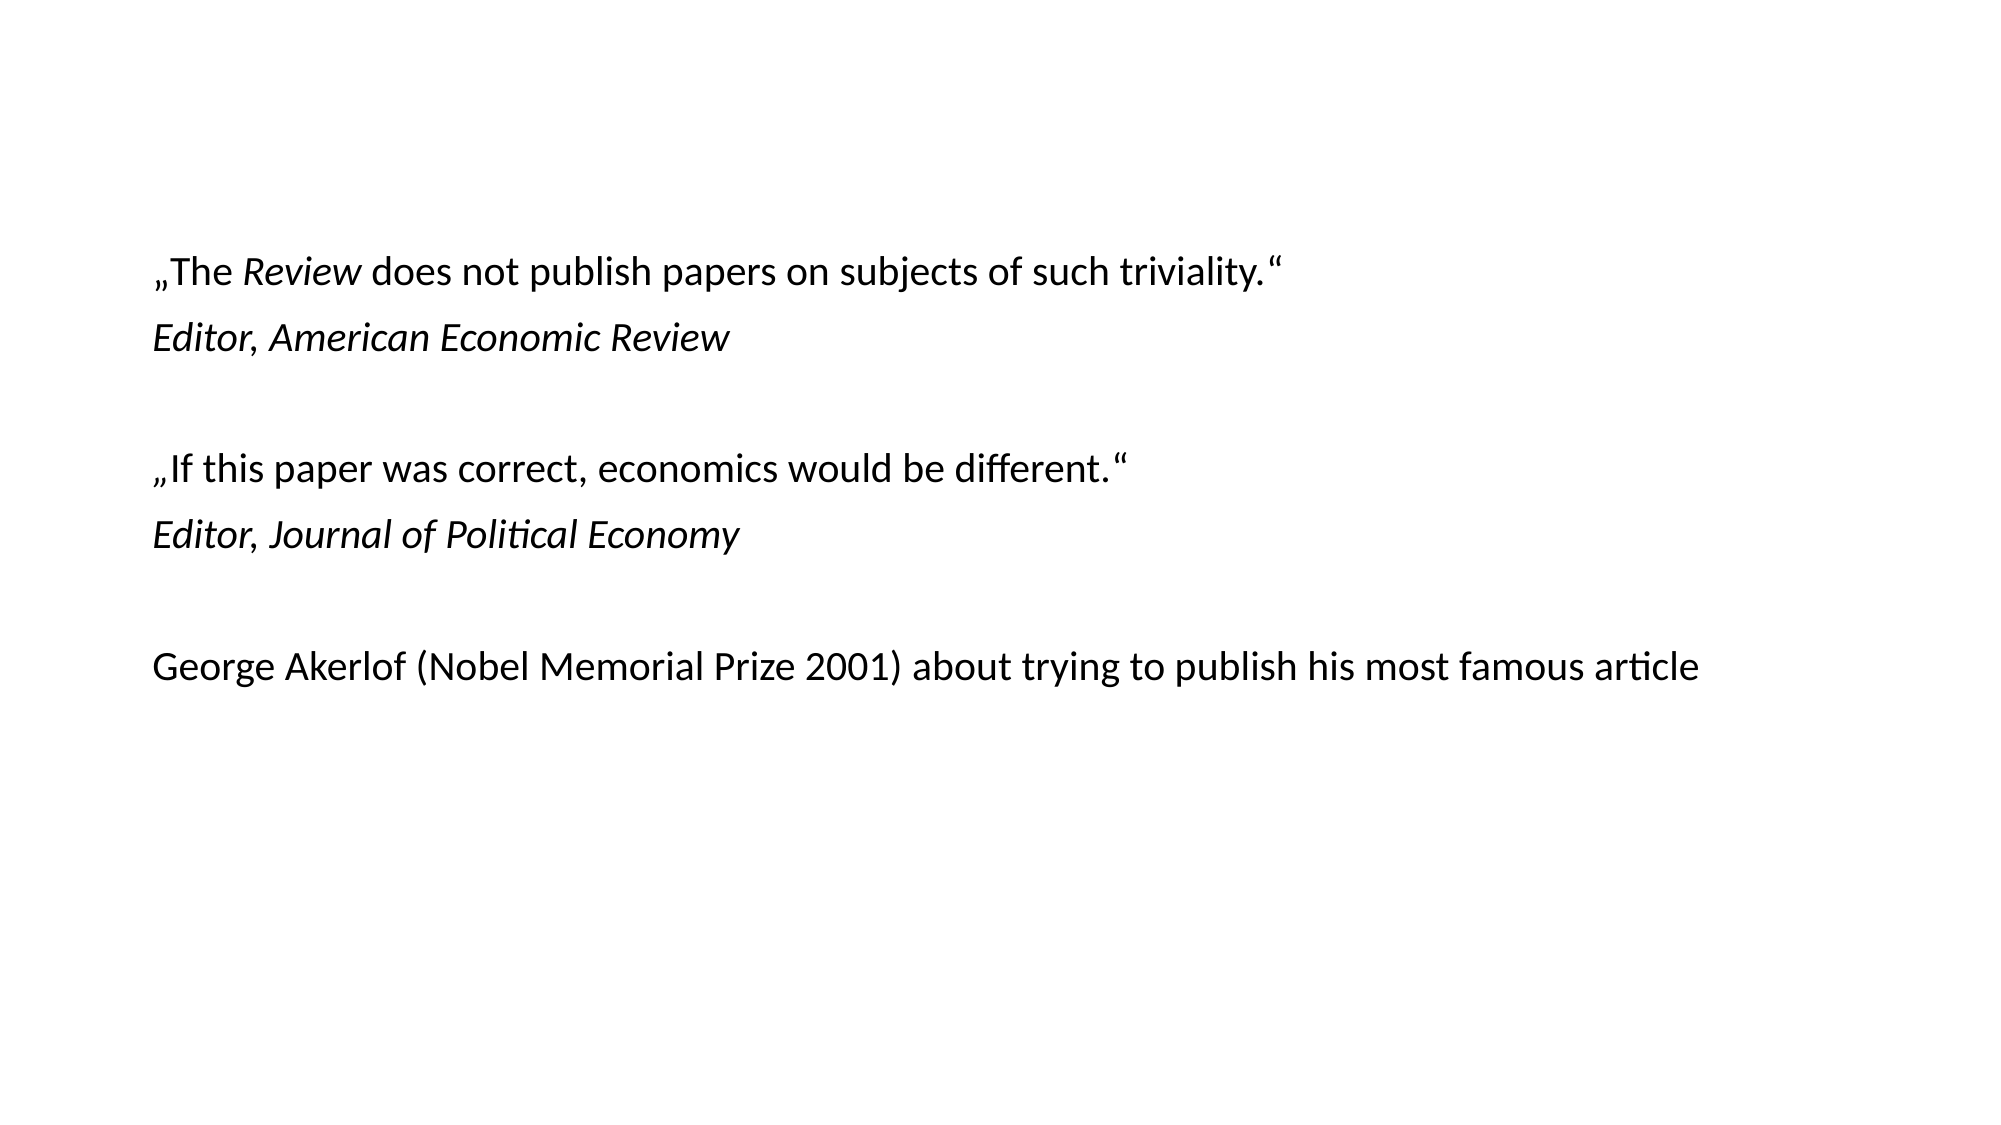

„The Review does not publish papers on subjects of such triviality.“
Editor, American Economic Review

„If this paper was correct, economics would be different.“
Editor, Journal of Political Economy

George Akerlof (Nobel Memorial Prize 2001) about trying to publish his most famous article